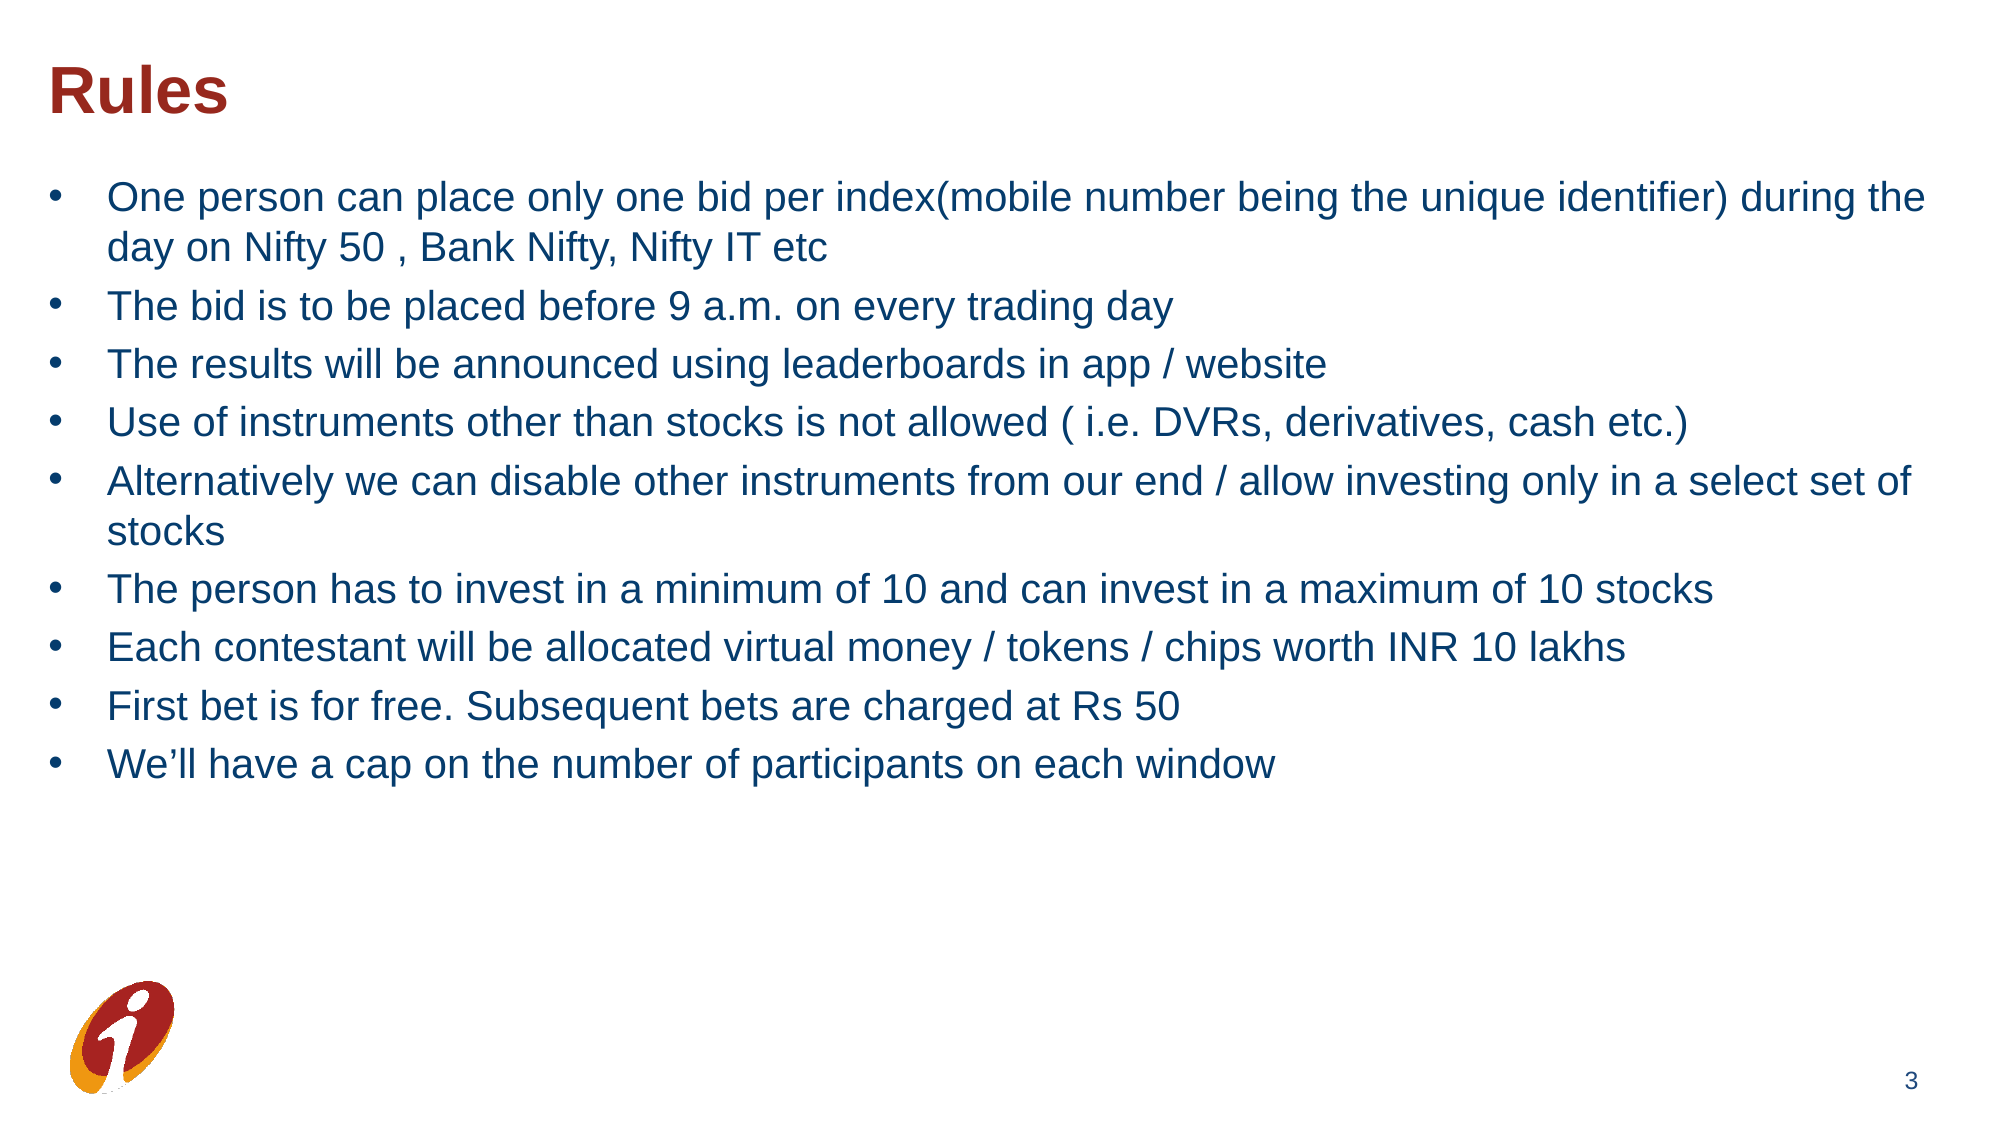

Rules
One person can place only one bid per index(mobile number being the unique identifier) during the day on Nifty 50 , Bank Nifty, Nifty IT etc
The bid is to be placed before 9 a.m. on every trading day
The results will be announced using leaderboards in app / website
Use of instruments other than stocks is not allowed ( i.e. DVRs, derivatives, cash etc.)
Alternatively we can disable other instruments from our end / allow investing only in a select set of stocks
The person has to invest in a minimum of 10 and can invest in a maximum of 10 stocks
Each contestant will be allocated virtual money / tokens / chips worth INR 10 lakhs
First bet is for free. Subsequent bets are charged at Rs 50
We’ll have a cap on the number of participants on each window

3